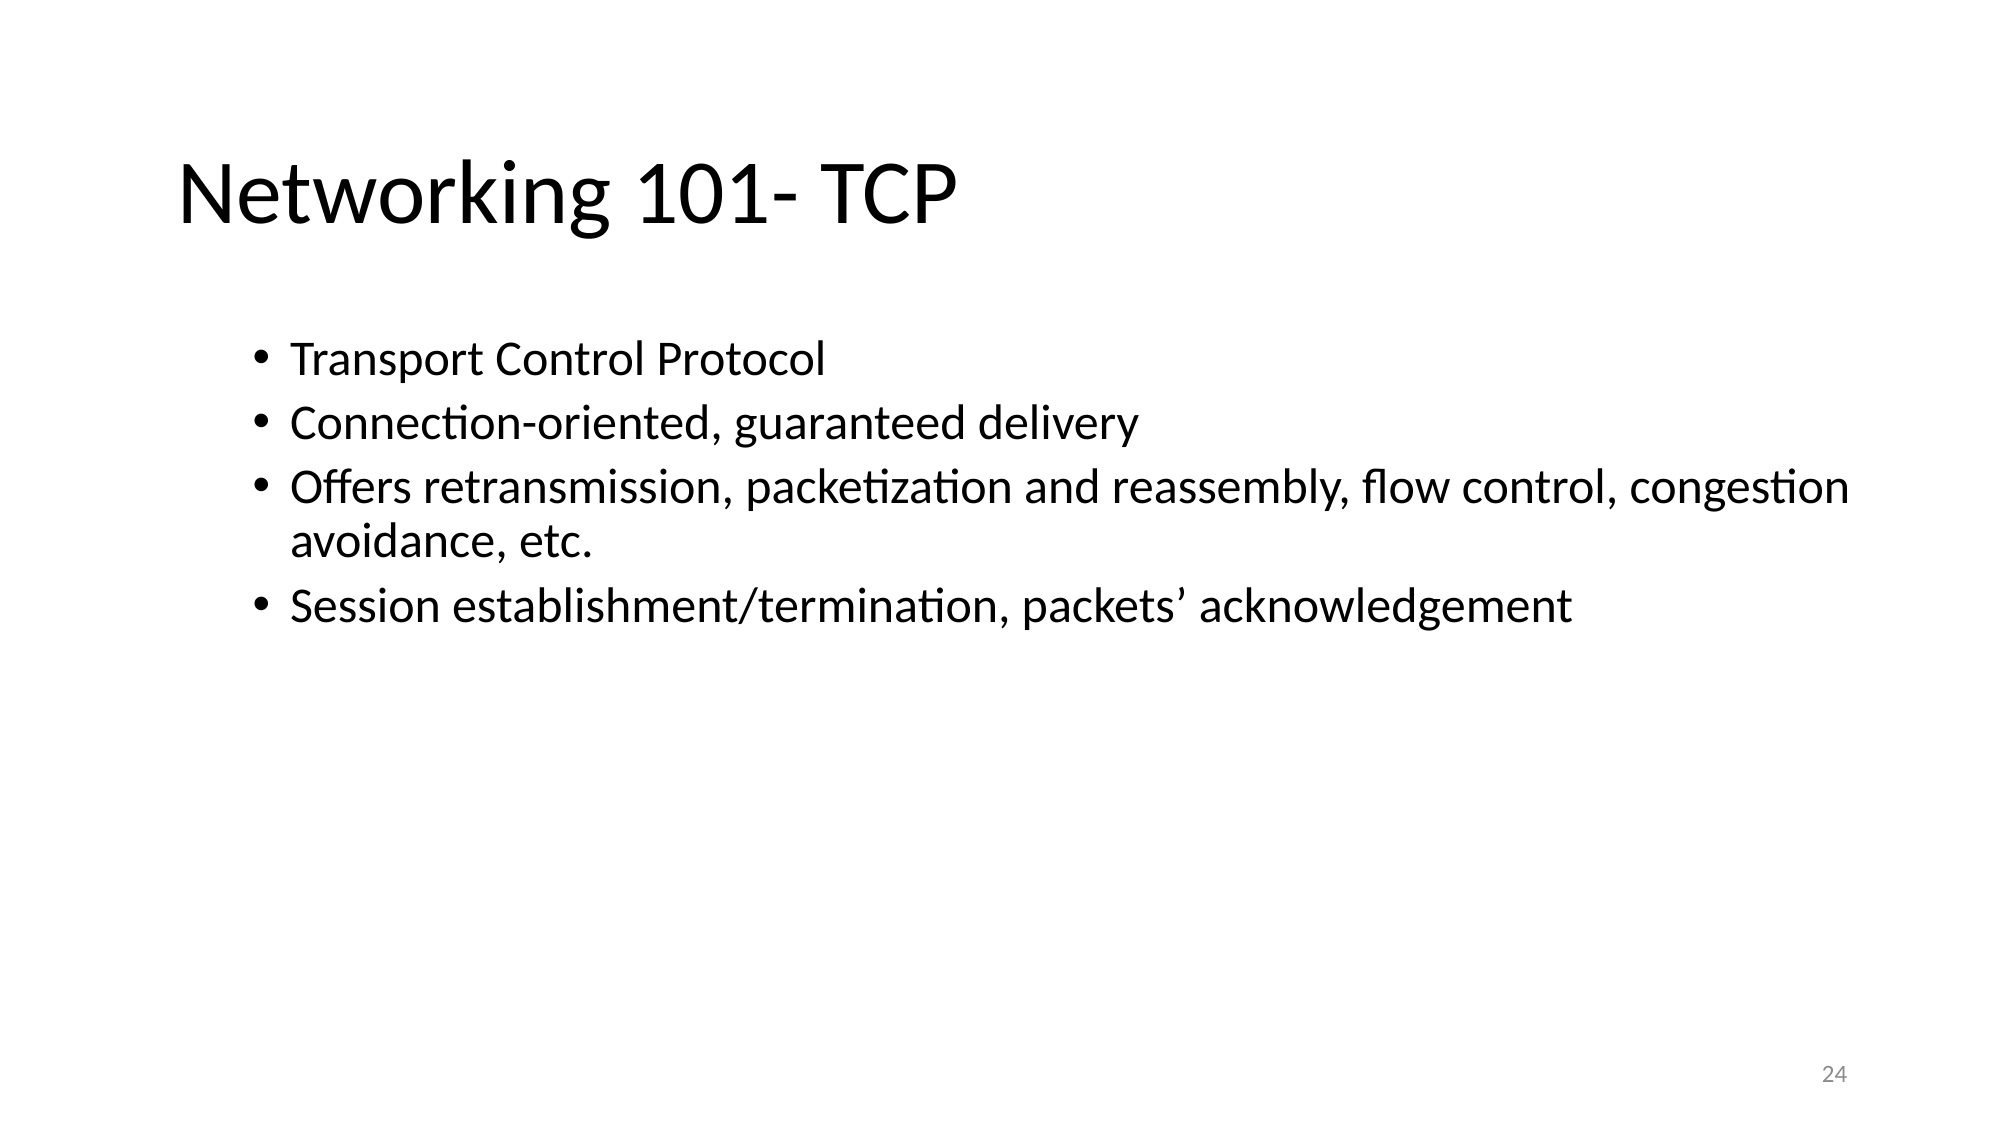

Networking 101- TCP

Transport Control Protocol
Connection-oriented, guaranteed delivery
Offers retransmission, packetization and reassembly, flow control, congestion avoidance, etc.
Session establishment/termination, packets’ acknowledgement

24